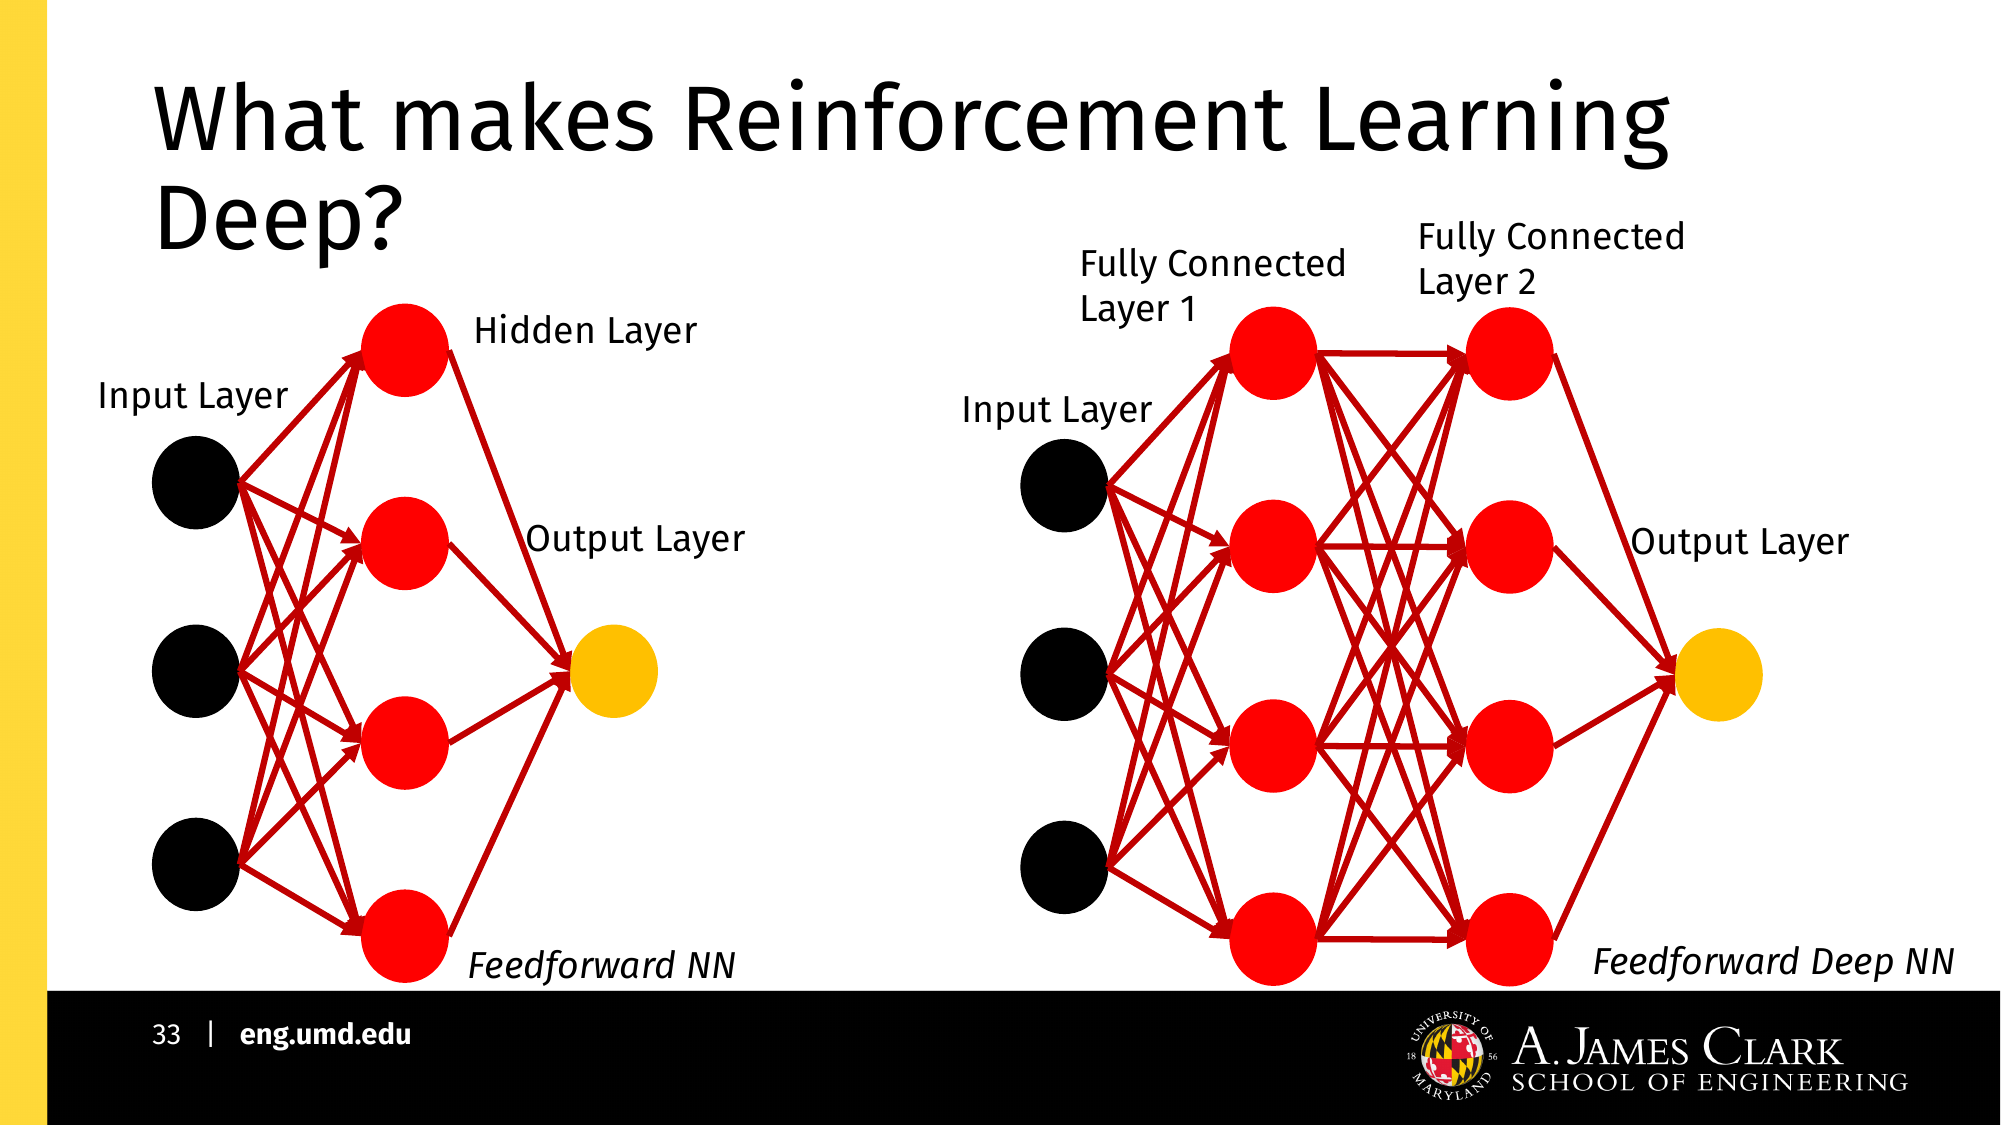

# What makes Reinforcement Learning Deep?
Fully Connected Layer 2
Fully Connected Layer 1
Hidden Layer

Input Layer
Input Layer

Output Layer
Output Layer

Feedforward Deep NN
Feedforward NN
33   |   eng.umd.edu